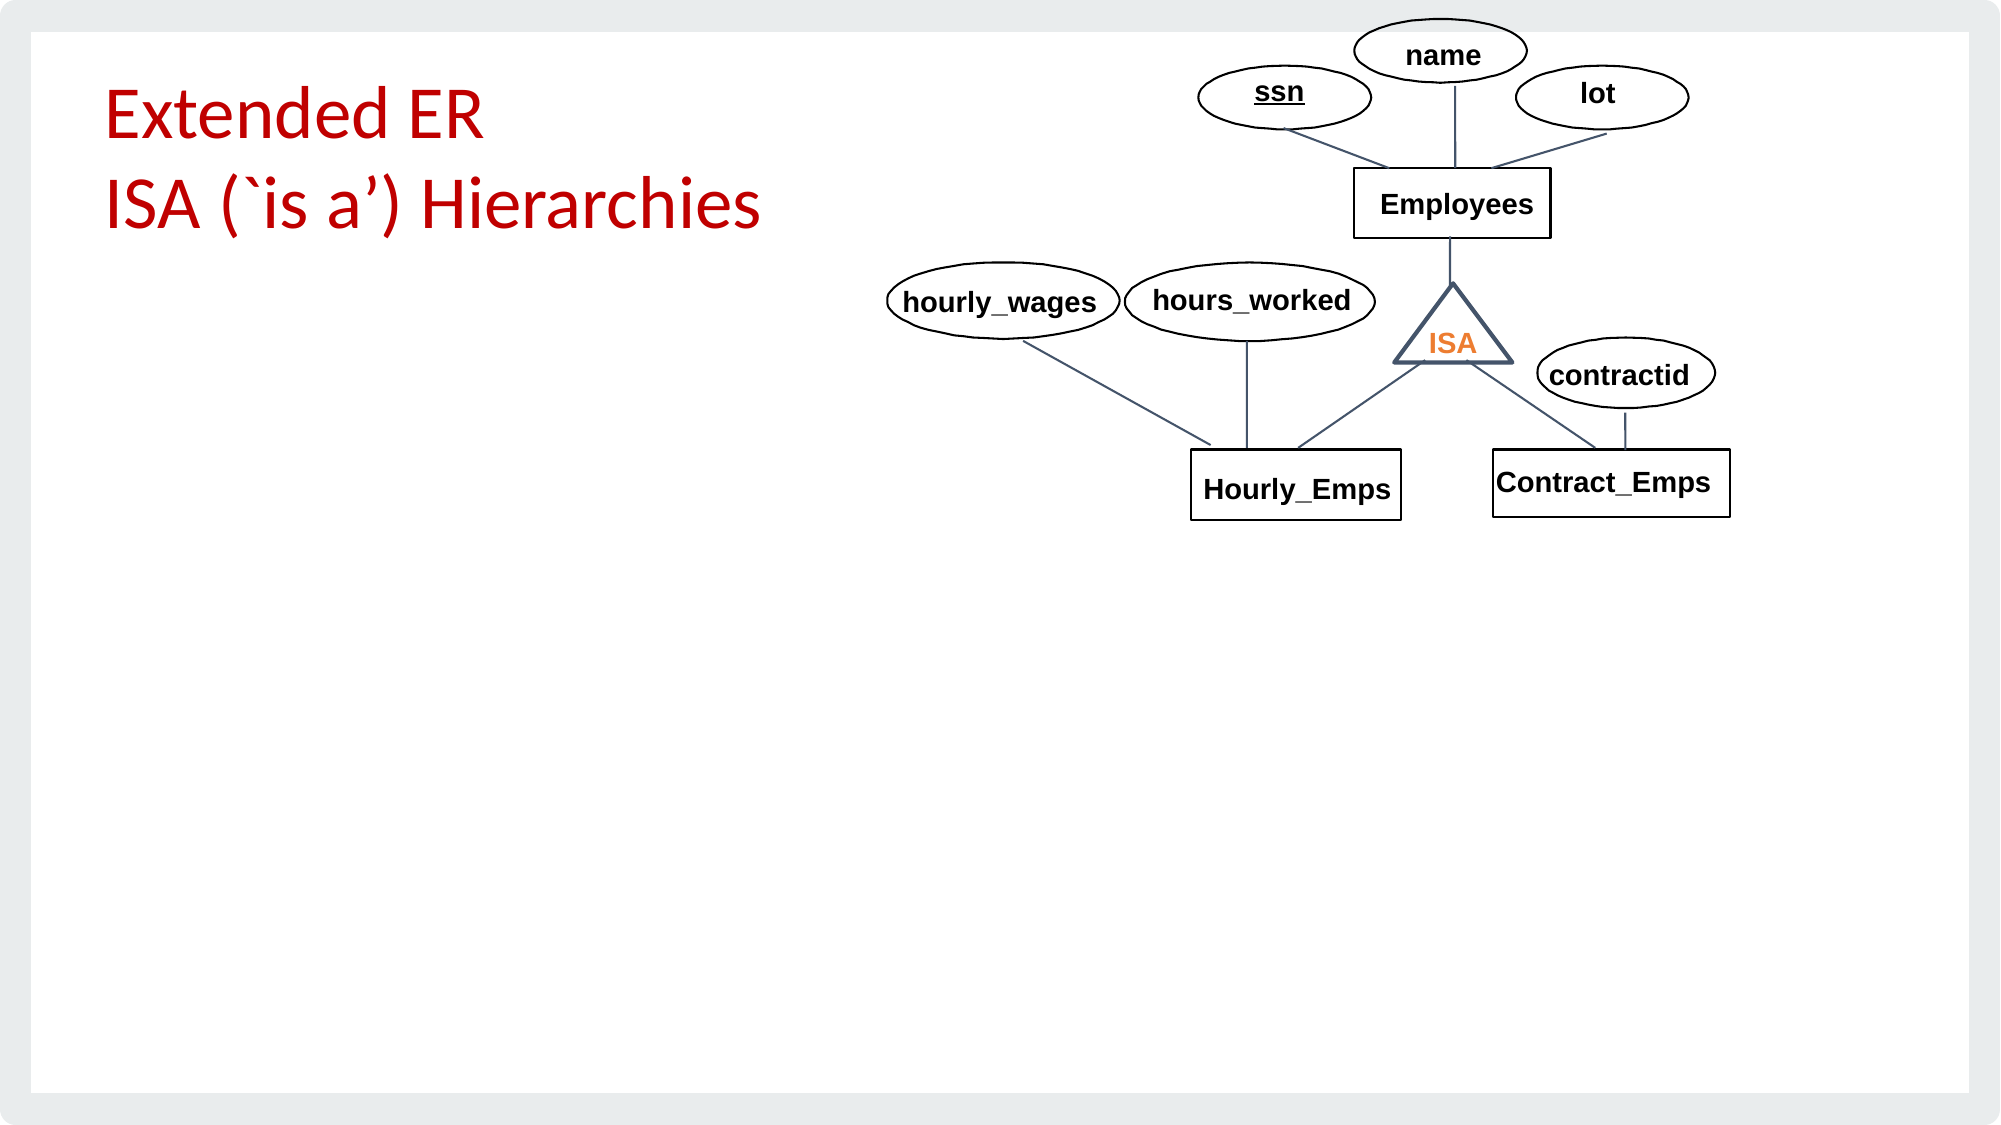

name
Extended ER
ISA (`is a’) Hierarchies
ssn

lot

Employees

hours_worked
hourly_wages

ISA

contractid

Contract_Emps
Hourly_Emps